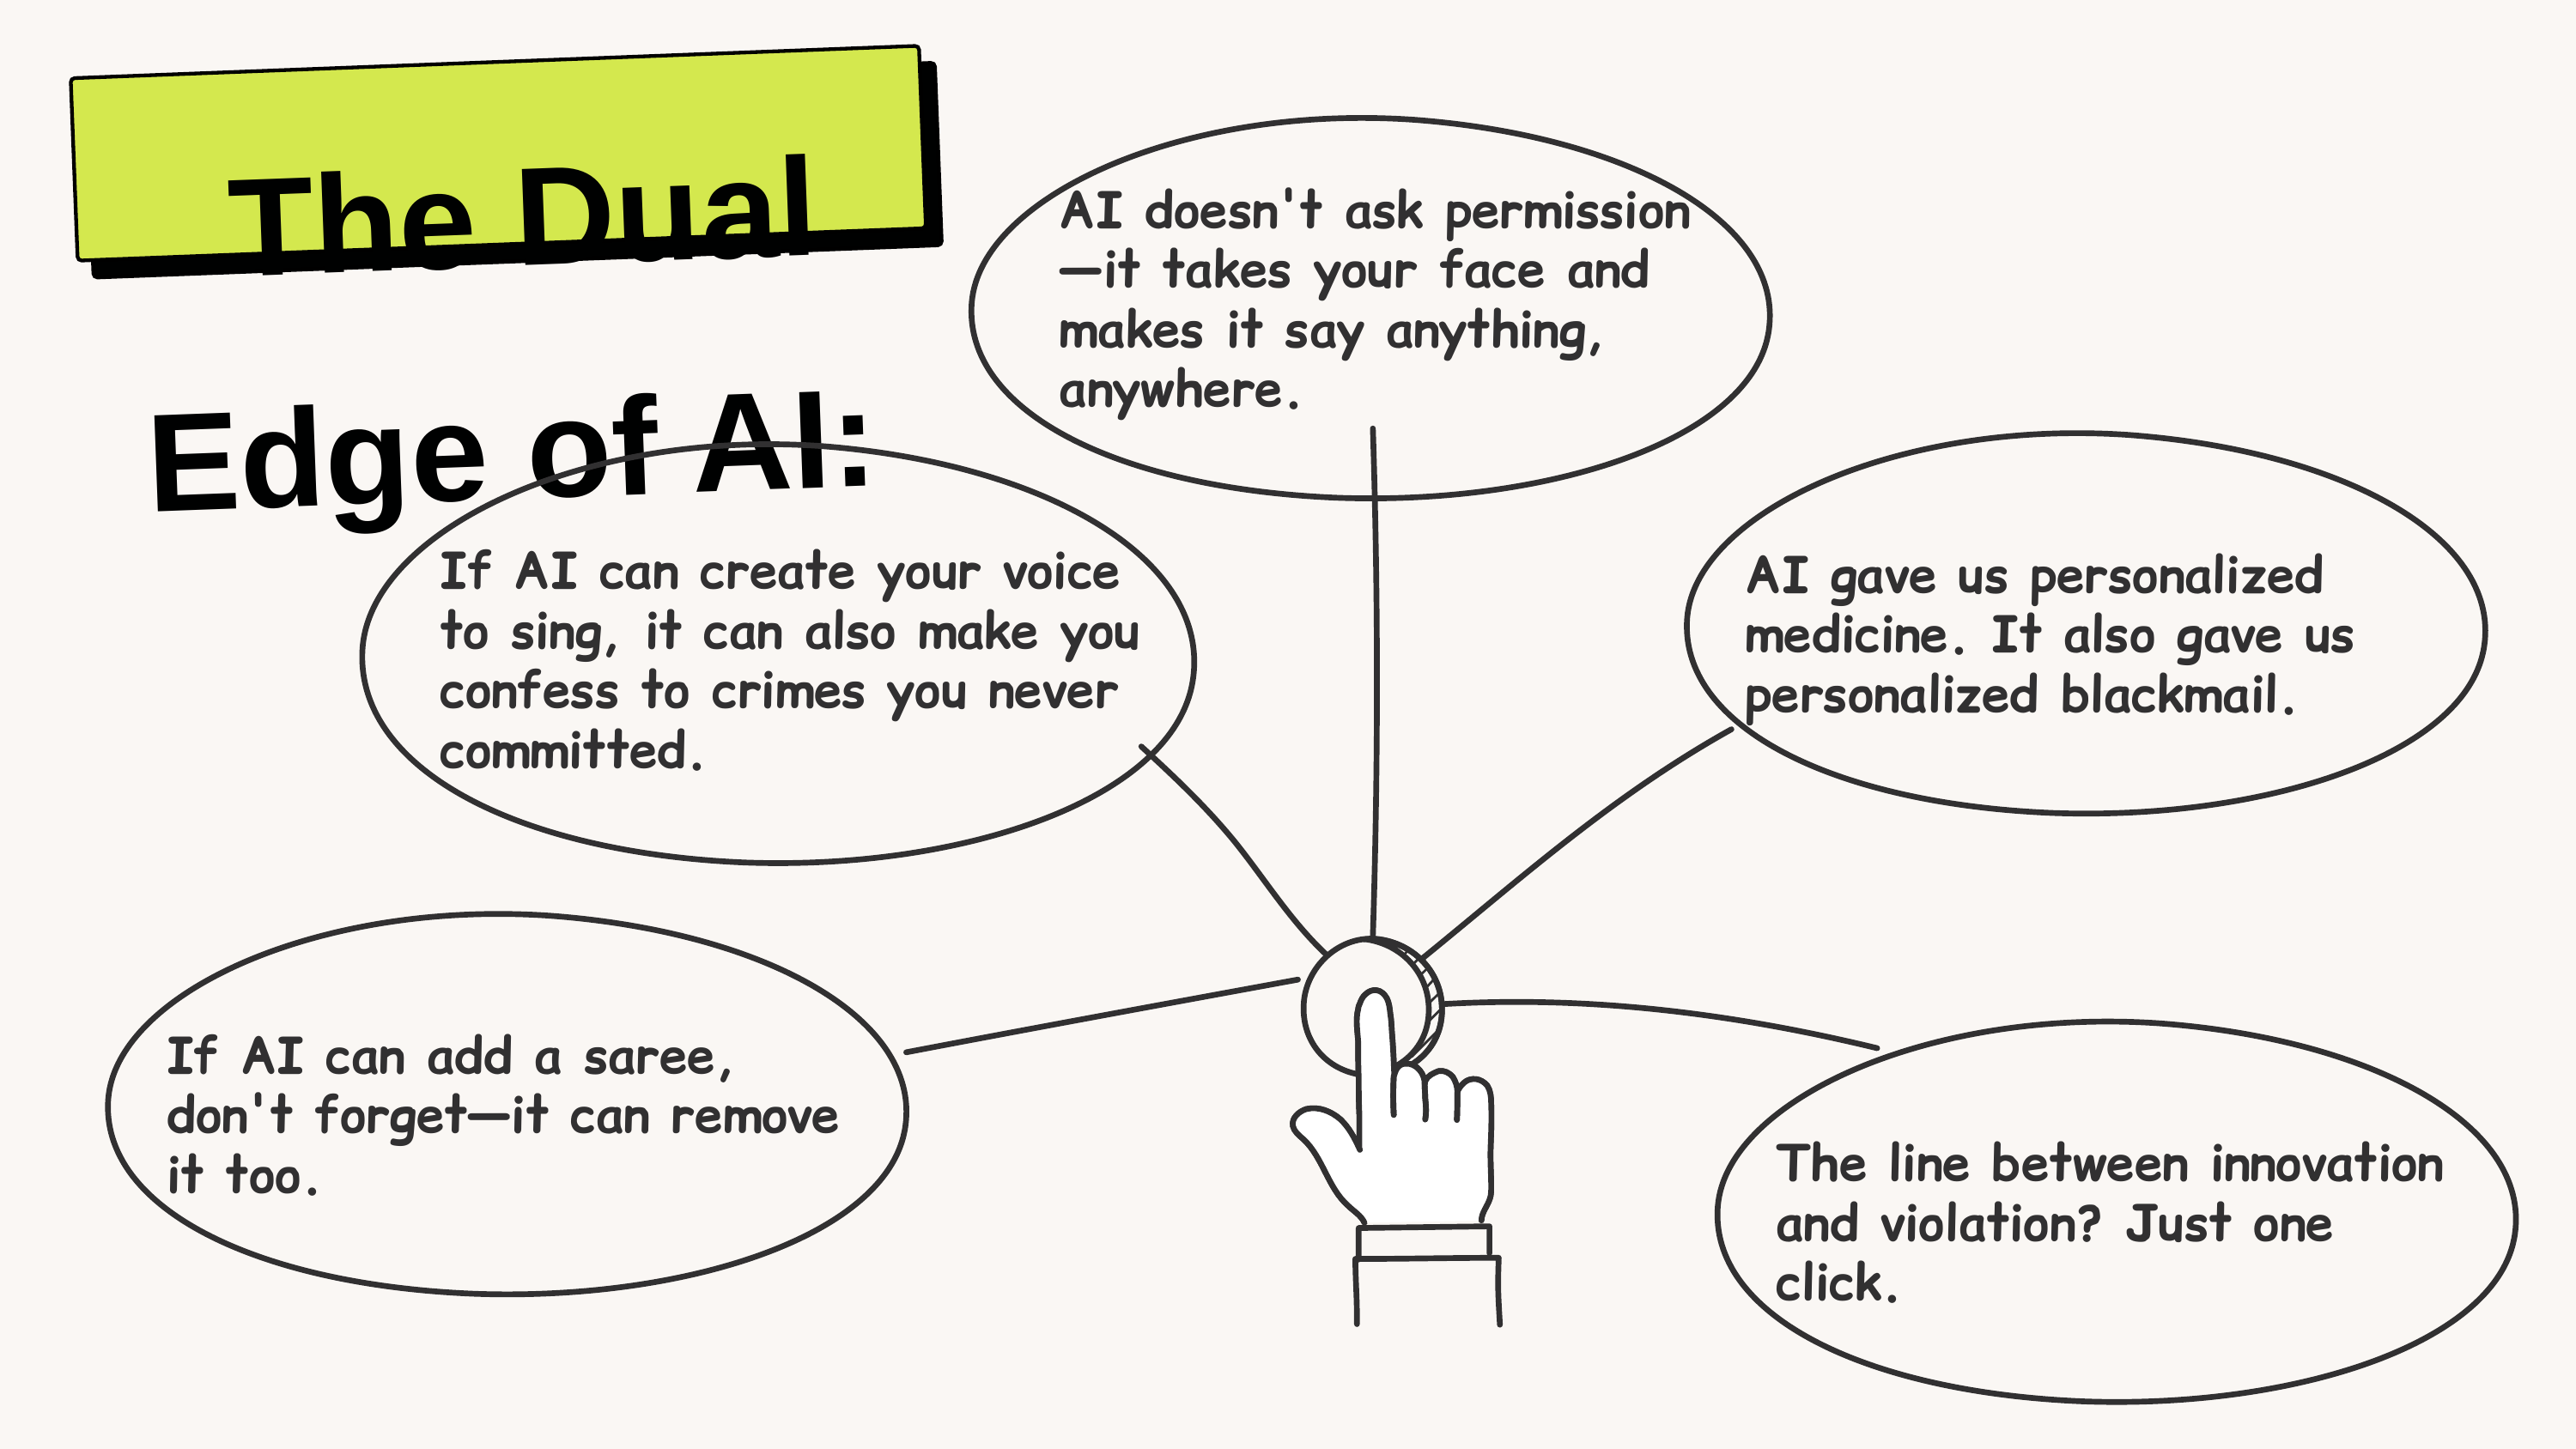

The Dual Edge of AI:

AI doesn't ask permission—it takes your face and makes it say anything, anywhere.

If AI can create your voice to sing, it can also make you confess to crimes you never committed.
AI gave us personalized medicine. It also gave us personalized blackmail.

If AI can add a saree, don't forget—it can remove it too.
The line between innovation and violation? Just one click.